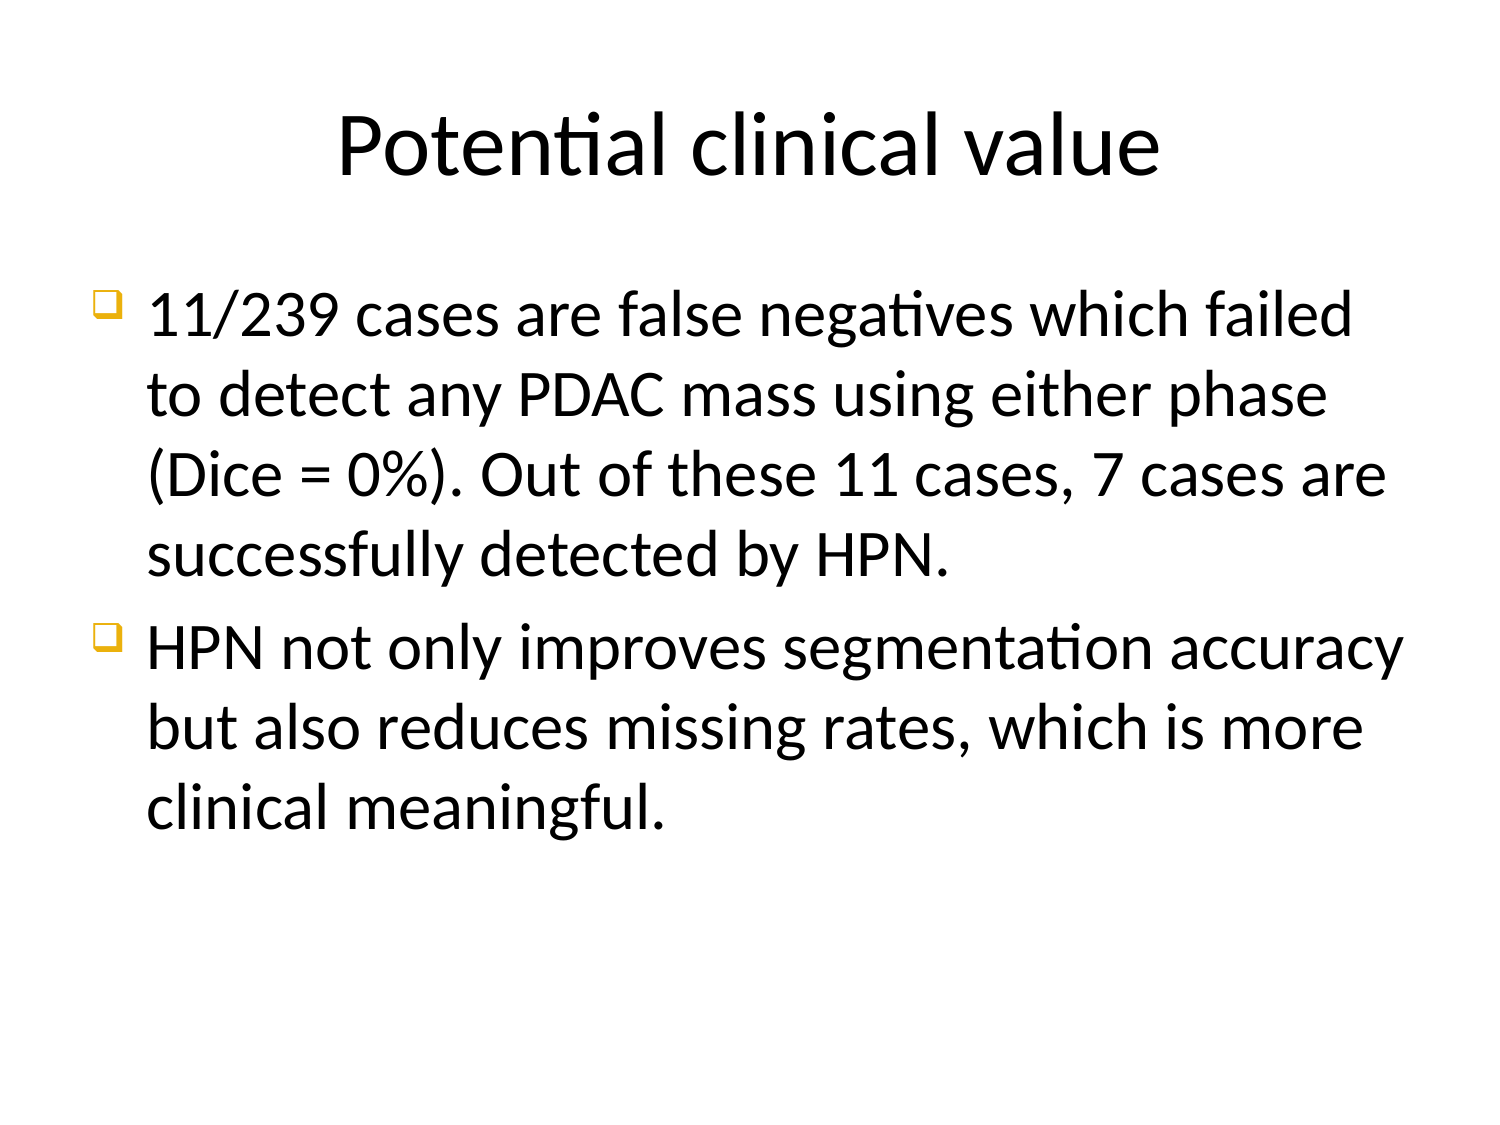

# Potential clinical value
11/239 cases are false negatives which failed to detect any PDAC mass using either phase (Dice = 0%). Out of these 11 cases, 7 cases are successfully detected by HPN.
HPN not only improves segmentation accuracy but also reduces missing rates, which is more clinical meaningful.